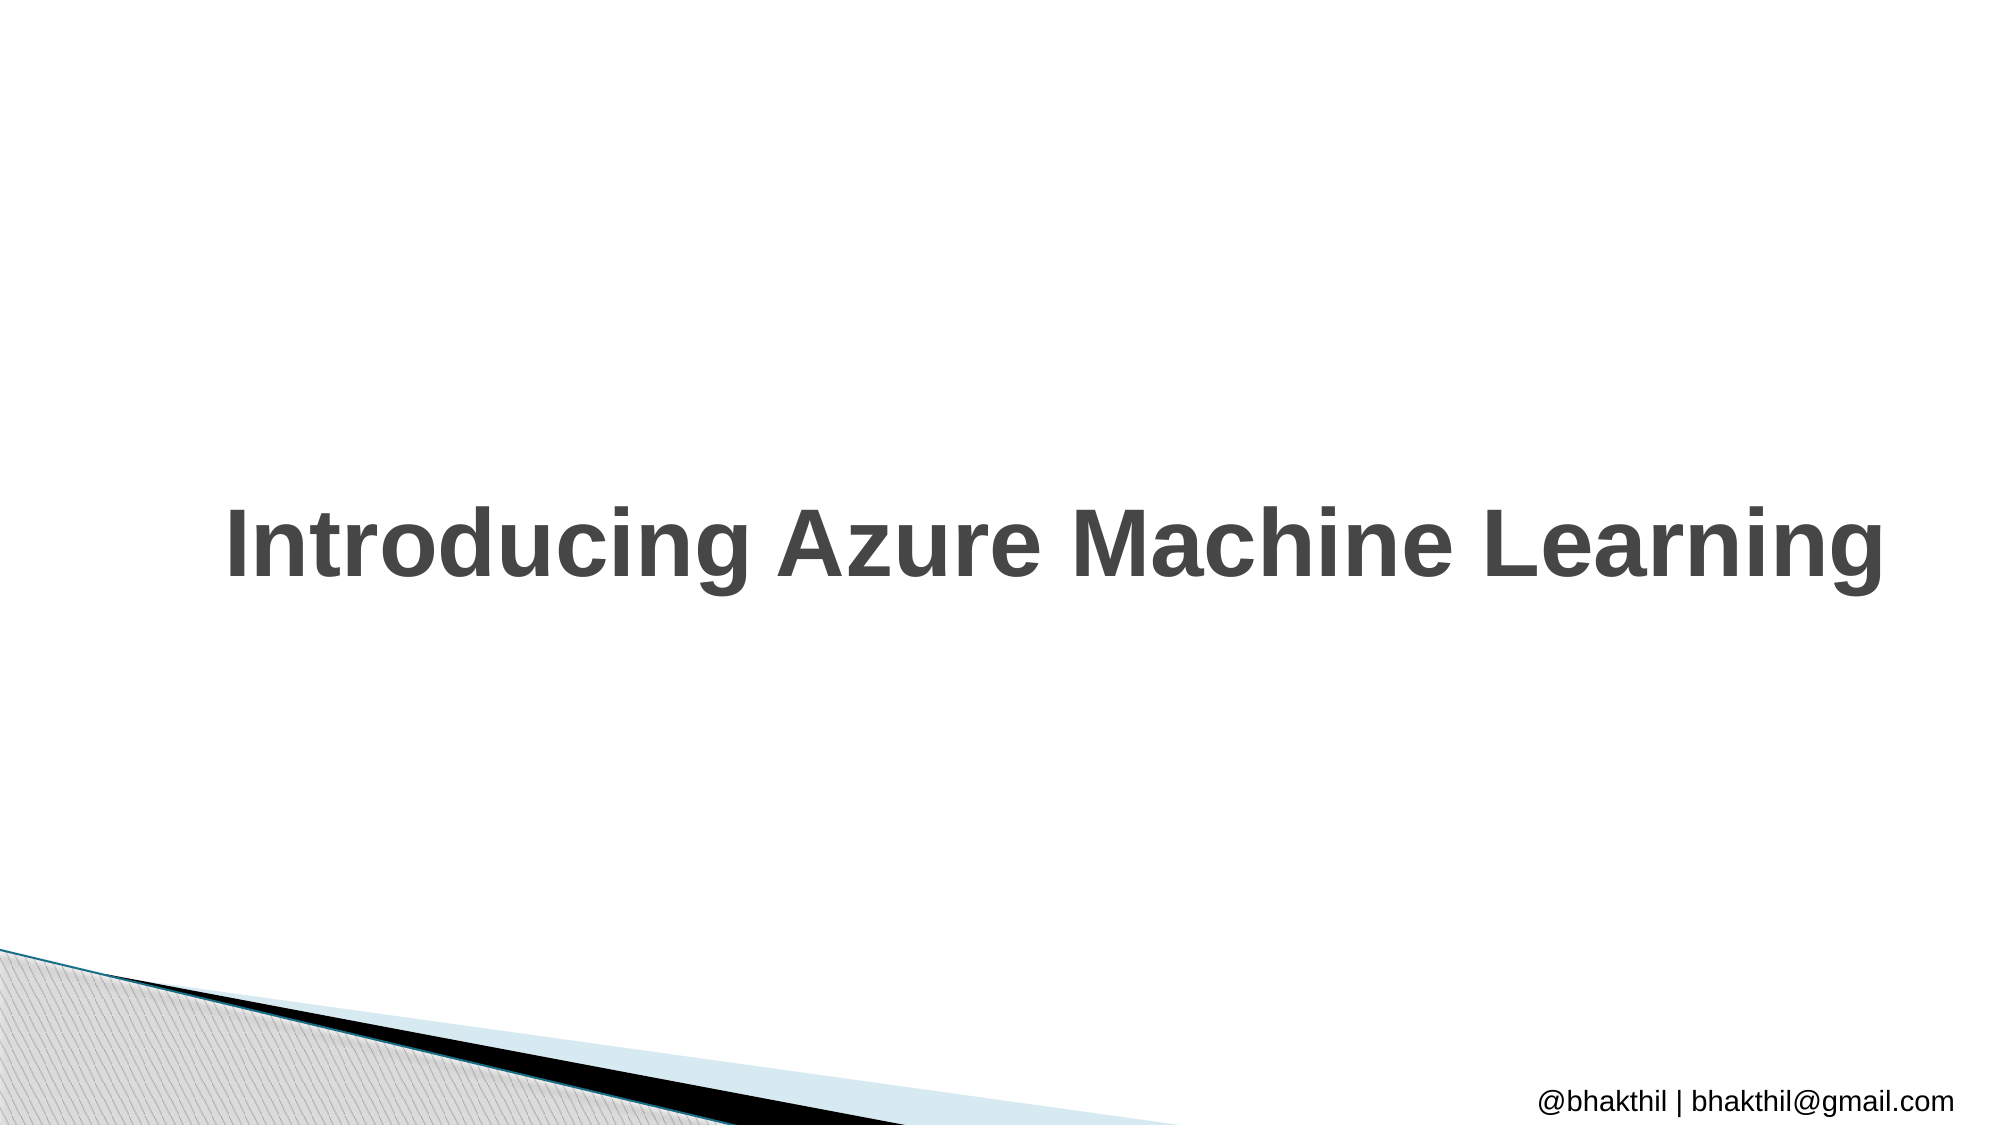

Introducing Azure Machine Learning
@bhakthil | bhakthil@gmail.com